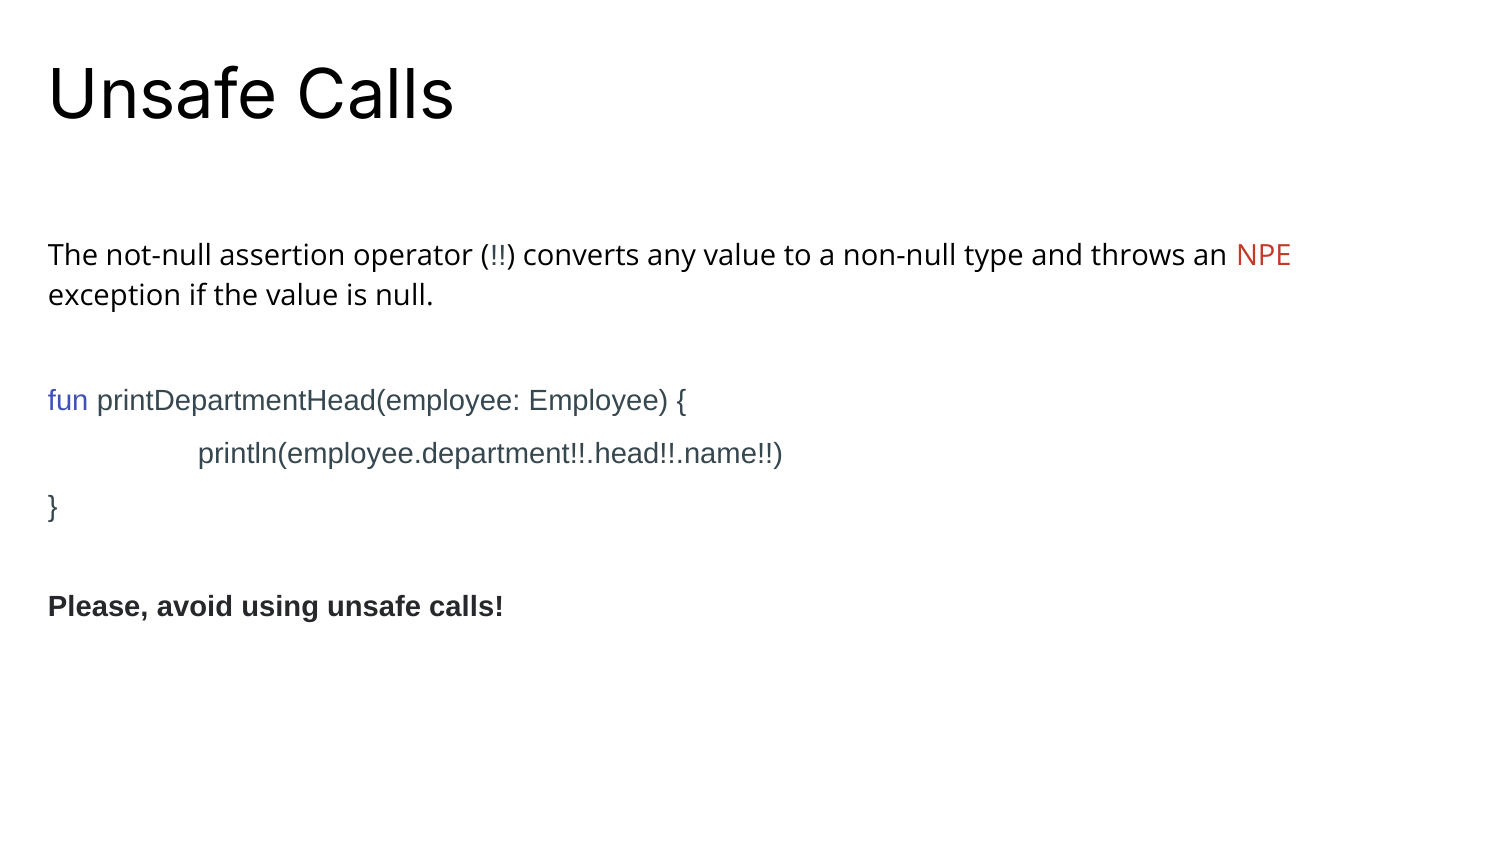

# Unsafe Calls
The not-null assertion operator (!!) converts any value to a non-null type and throws an NPE exception if the value is null.

fun printDepartmentHead(employee: Employee) {
	println(employee.department!!.head!!.name!!)
}

Please, avoid using unsafe calls!